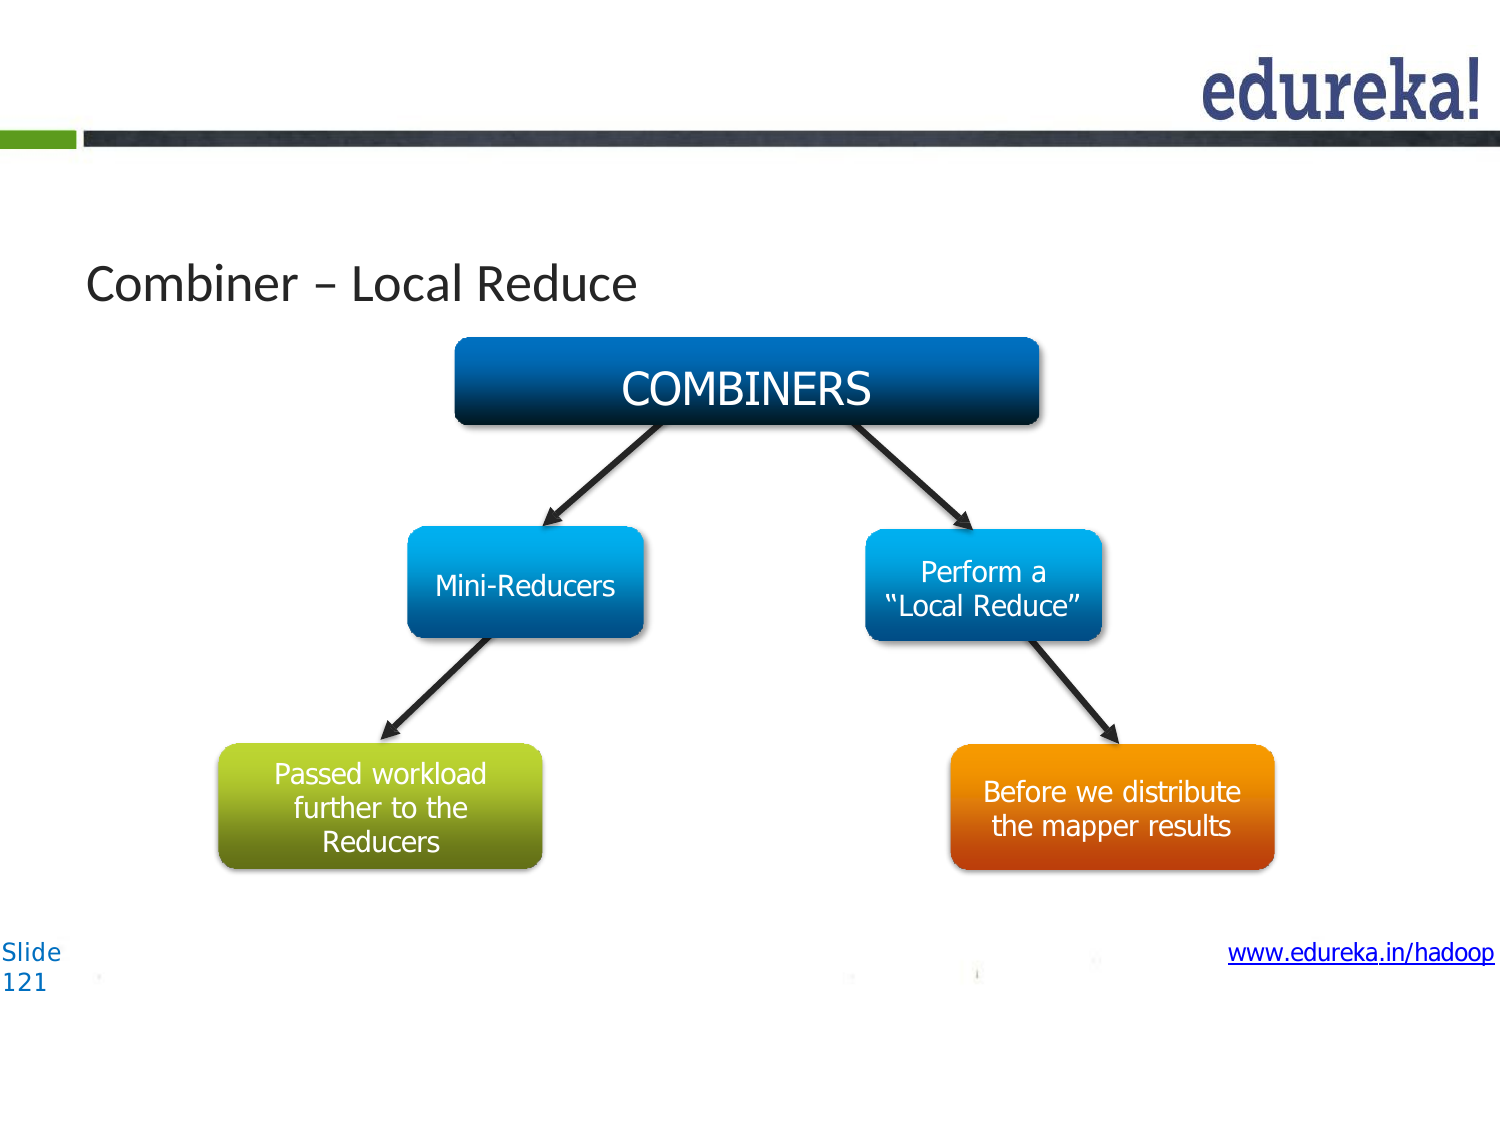

# Combiner – Local Reduce

COMBINERS

Perform a “Local Reduce”
Mini-Reducers

Passed workload further to the Reducers

Before we distribute the mapper results
Slide 121
www.edureka.in/hadoop